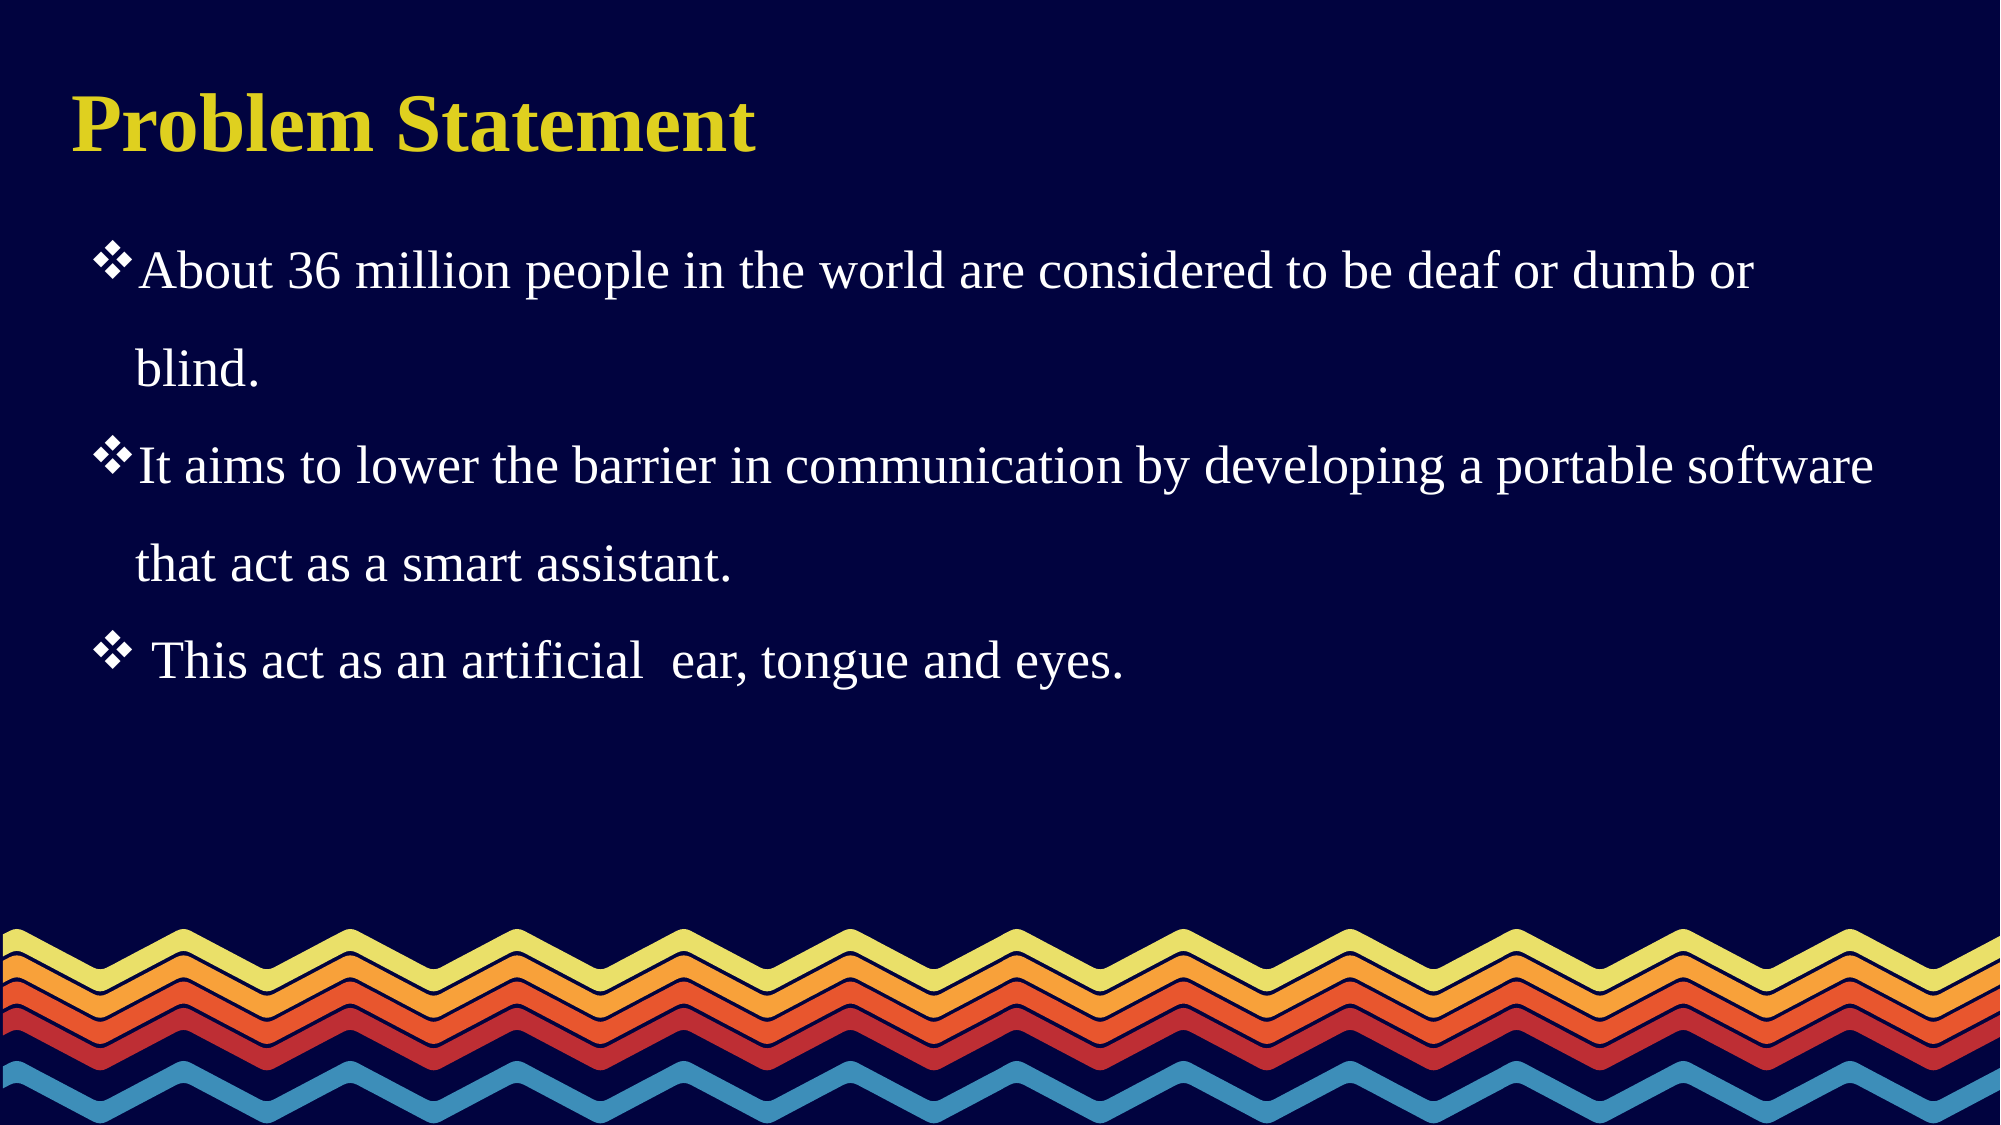

Problem Statement
About 36 million people in the world are considered to be deaf or dumb or blind.
It aims to lower the barrier in communication by developing a portable software  that act as a smart assistant.
 This act as an artificial  ear, tongue and eyes.